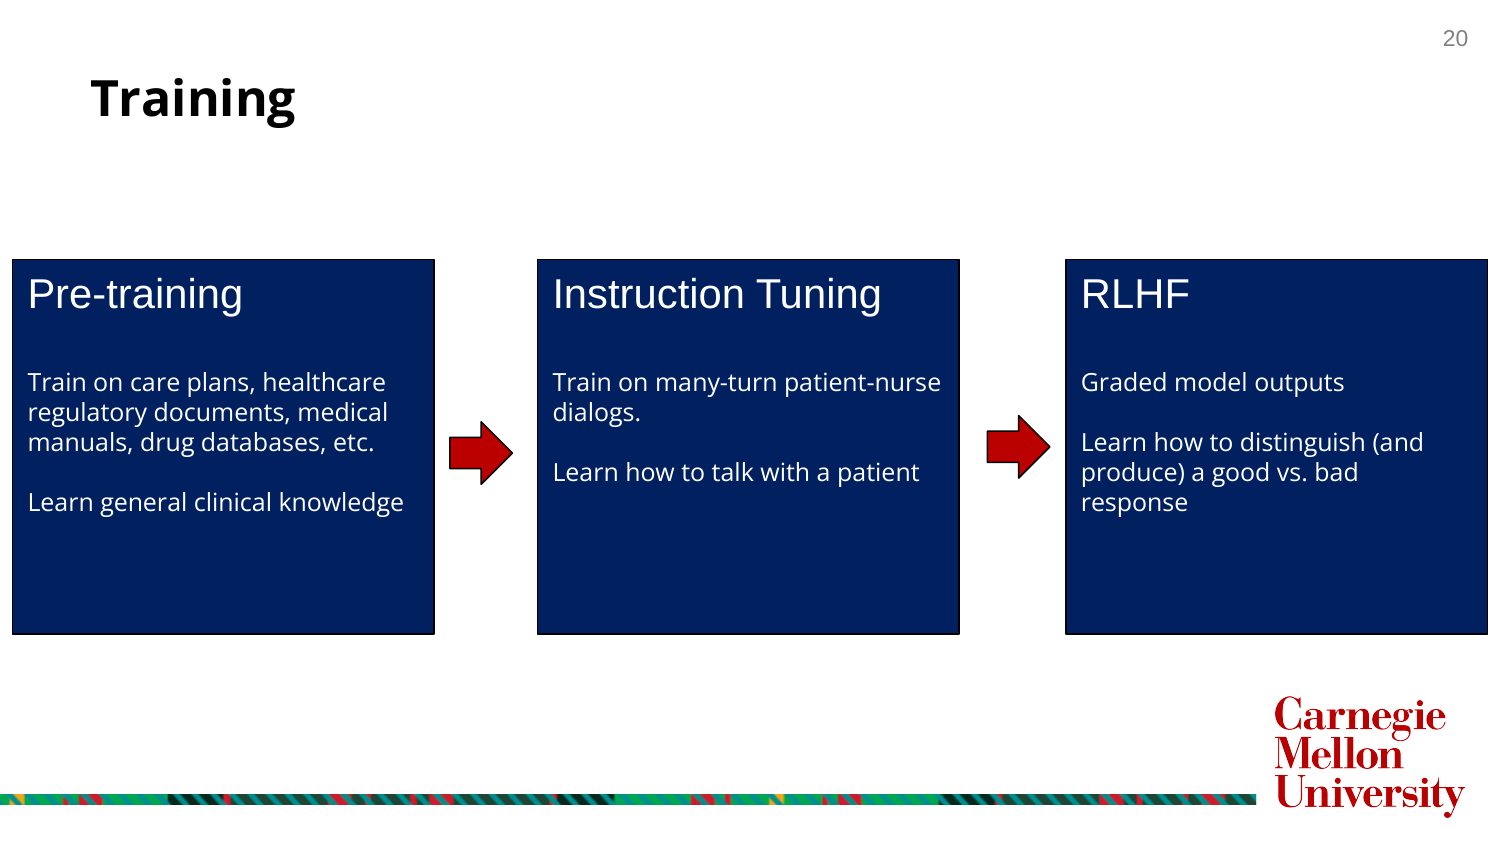

# Training
Pre-training

Train on care plans, healthcare regulatory documents, medical manuals, drug databases, etc.

Learn general clinical knowledge

Instruction Tuning

Train on many-turn patient-nurse dialogs.

Learn how to talk with a patient

RLHF

Graded model outputs

Learn how to distinguish (and produce) a good vs. bad response